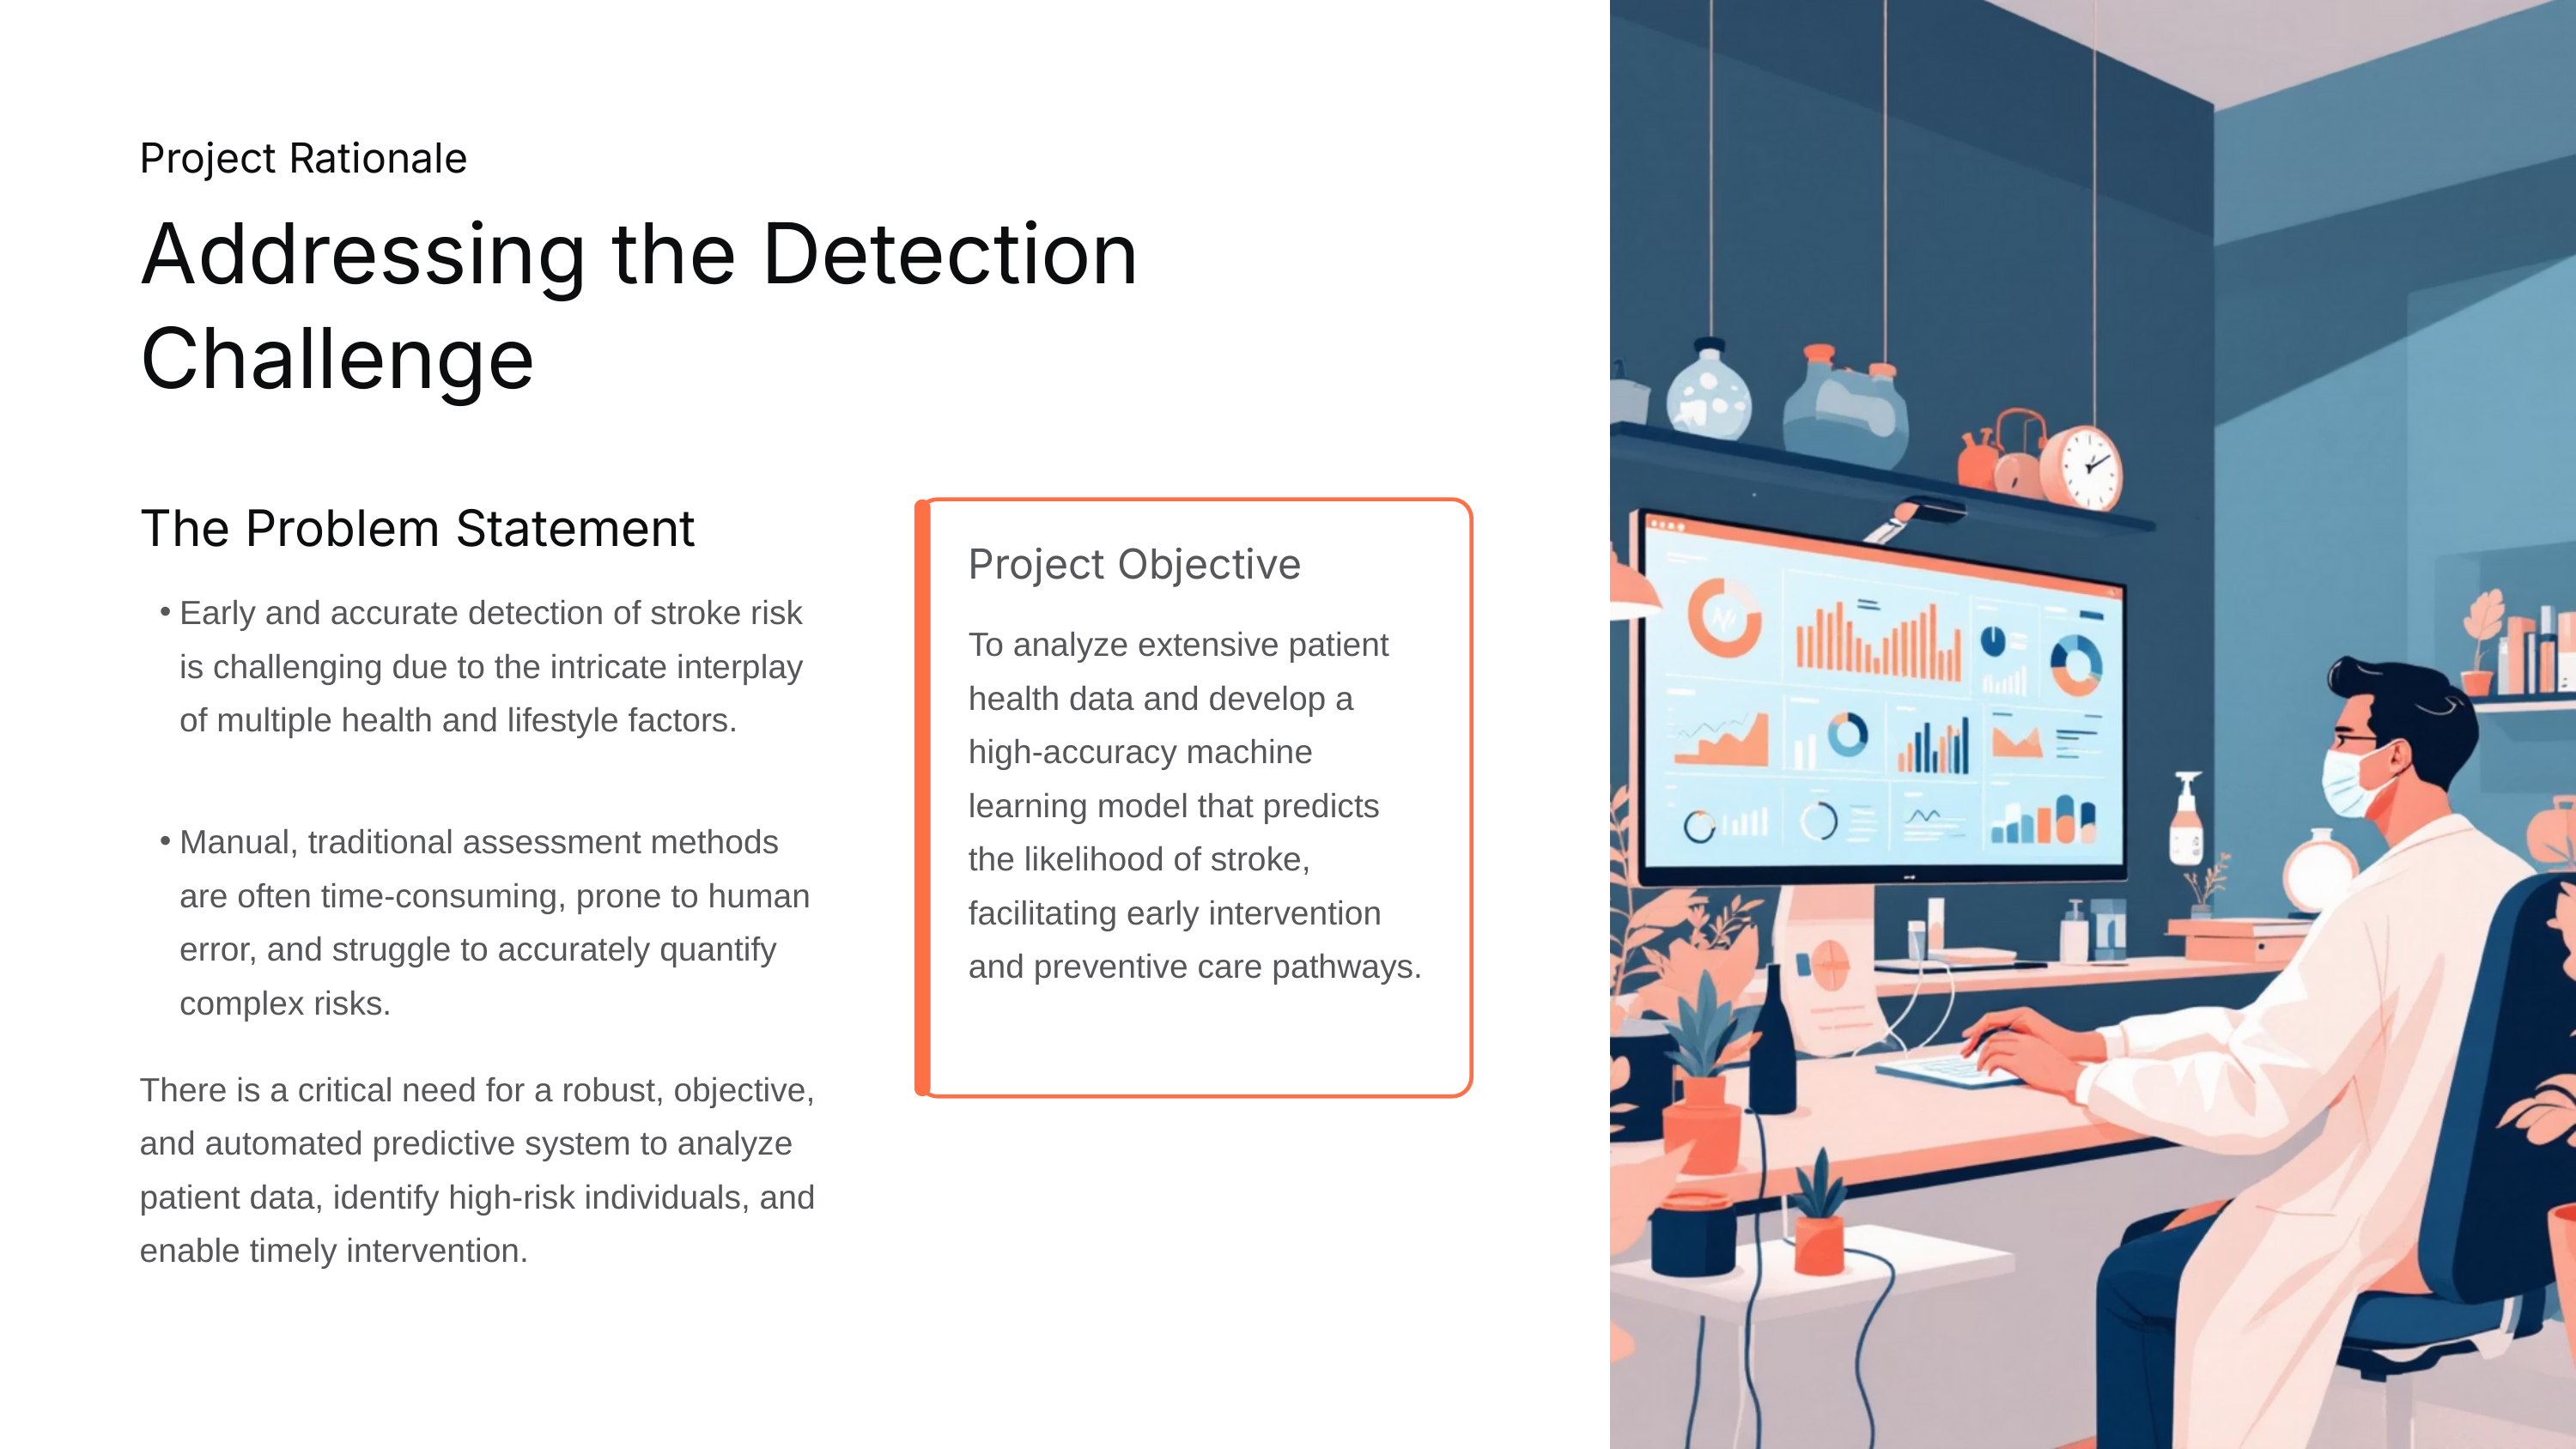

Project Rationale
Addressing the Detection Challenge
The Problem Statement

Project Objective
Early and accurate detection of stroke risk is challenging due to the intricate interplay of multiple health and lifestyle factors.
To analyze extensive patient health data and develop a high-accuracy machine learning model that predicts the likelihood of stroke, facilitating early intervention and preventive care pathways.
Manual, traditional assessment methods are often time-consuming, prone to human error, and struggle to accurately quantify complex risks.
There is a critical need for a robust, objective, and automated predictive system to analyze patient data, identify high-risk individuals, and enable timely intervention.